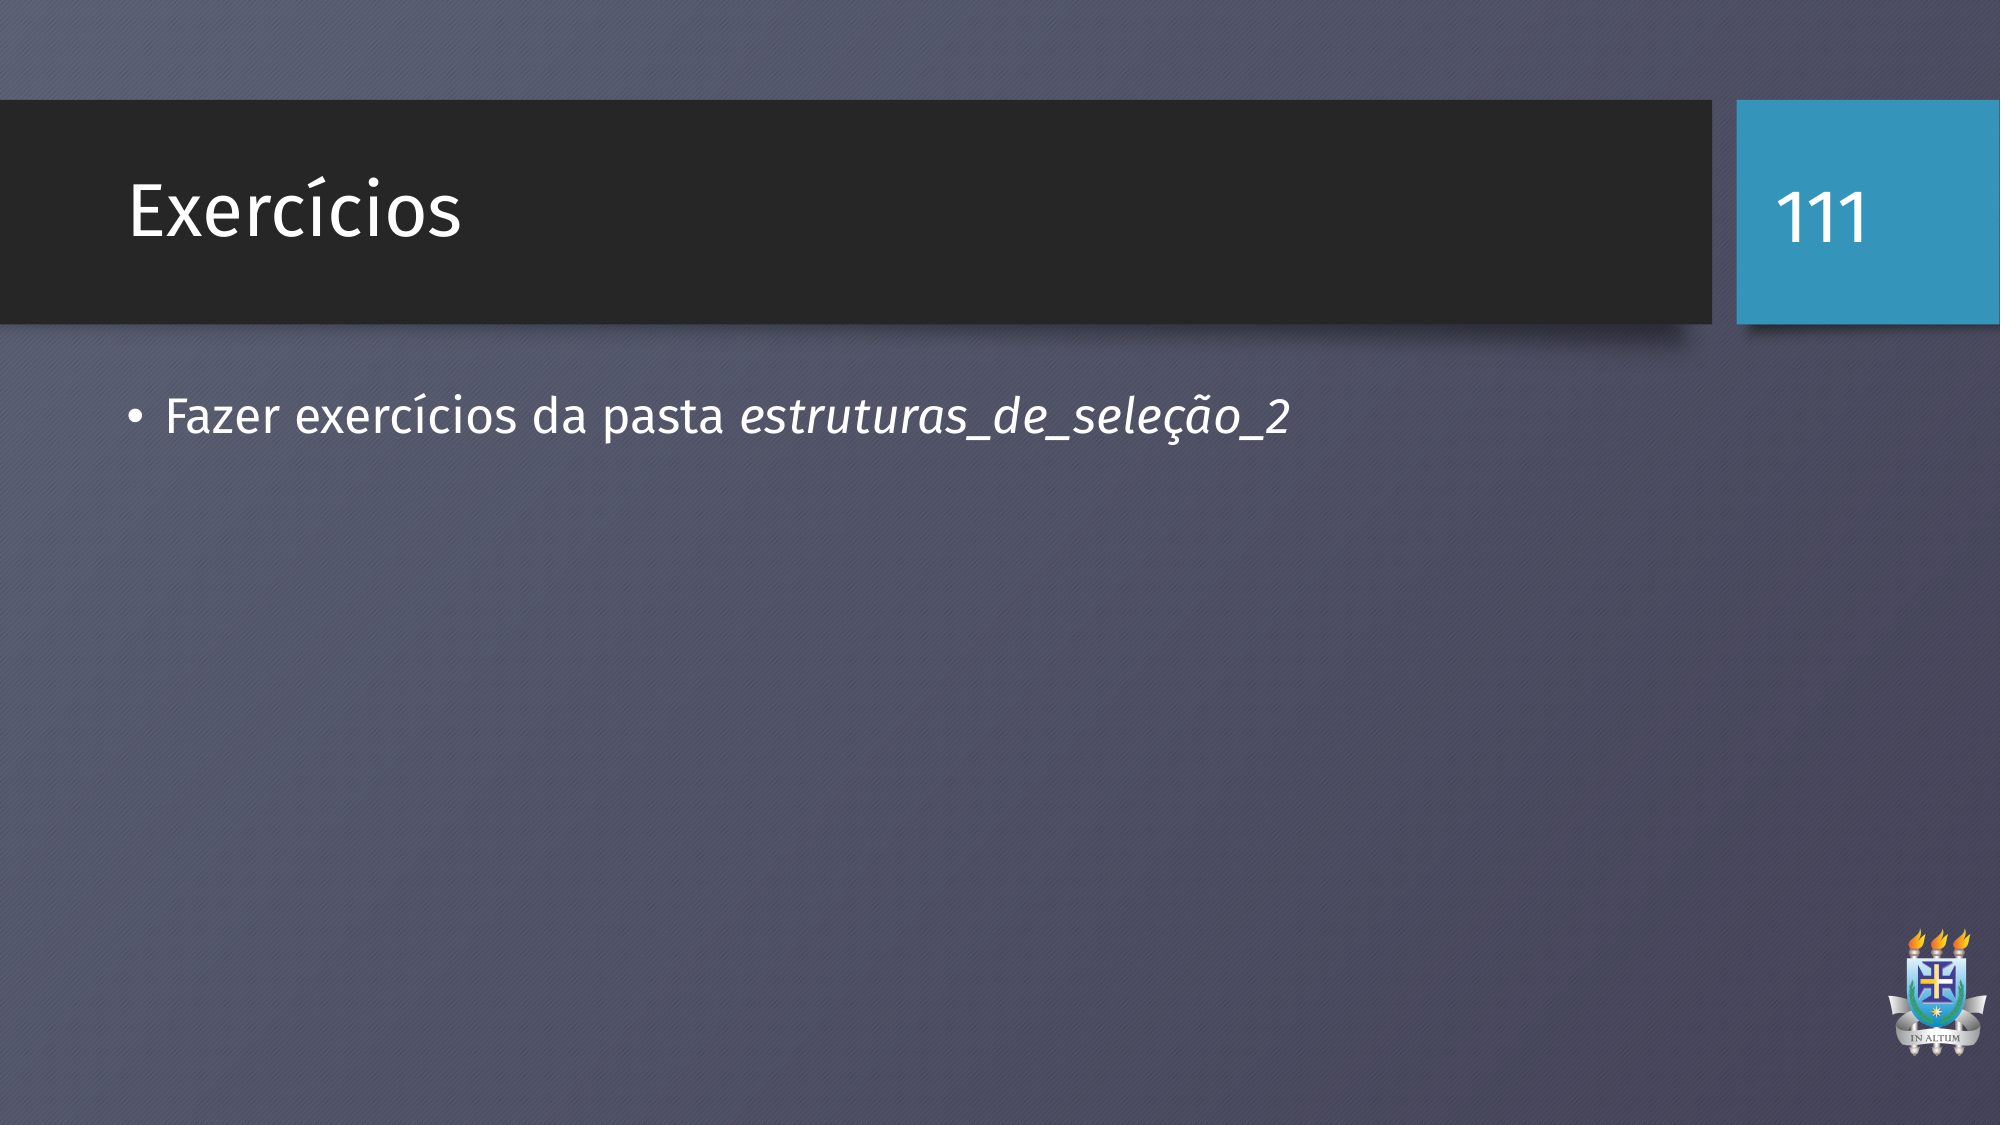

111
# Exercícios
Fazer exercícios da pasta estruturas_de_seleção_2